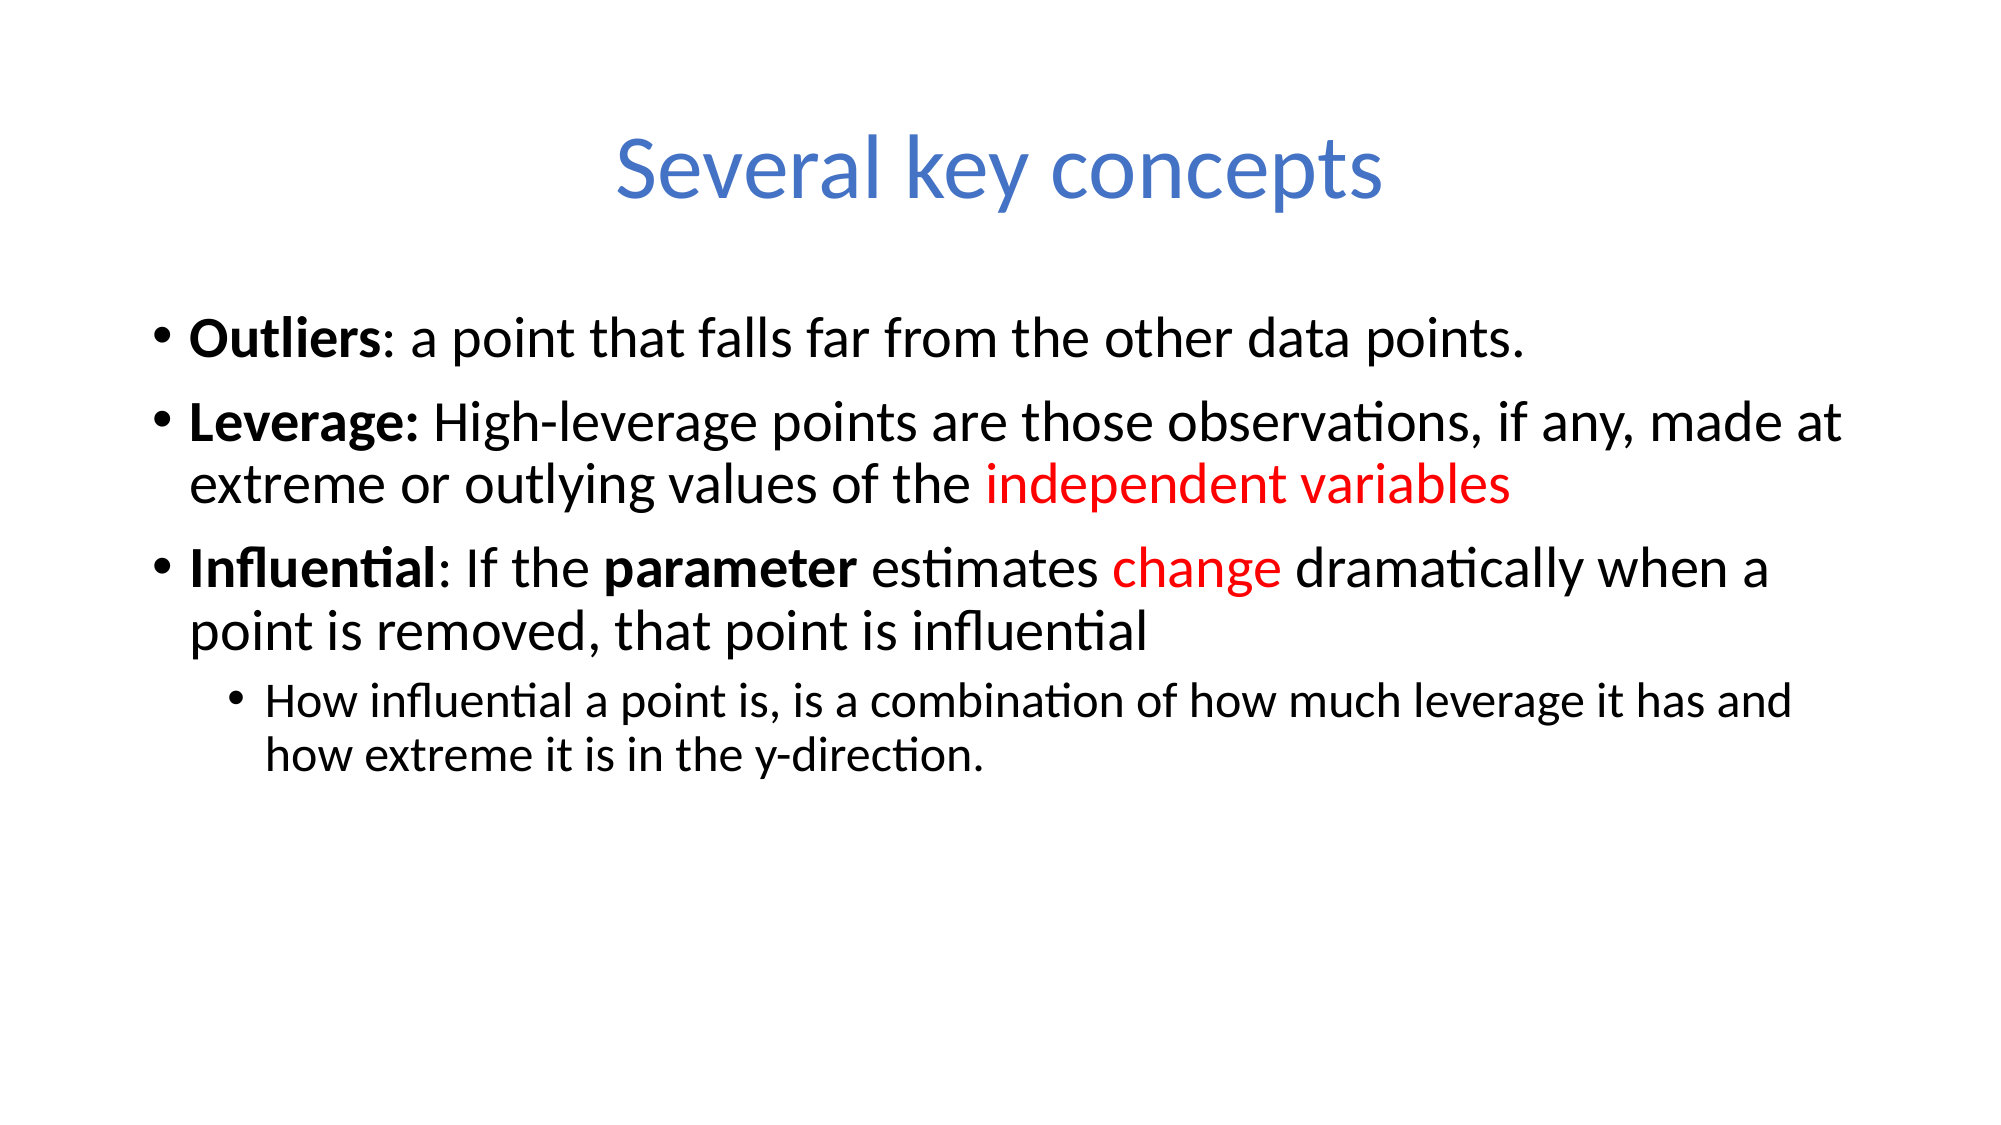

# Several key concepts
Outliers: a point that falls far from the other data points.
Leverage: High-leverage points are those observations, if any, made at extreme or outlying values of the independent variables
Influential: If the parameter estimates change dramatically when a point is removed, that point is influential
How influential a point is, is a combination of how much leverage it has and how extreme it is in the y-direction.

48